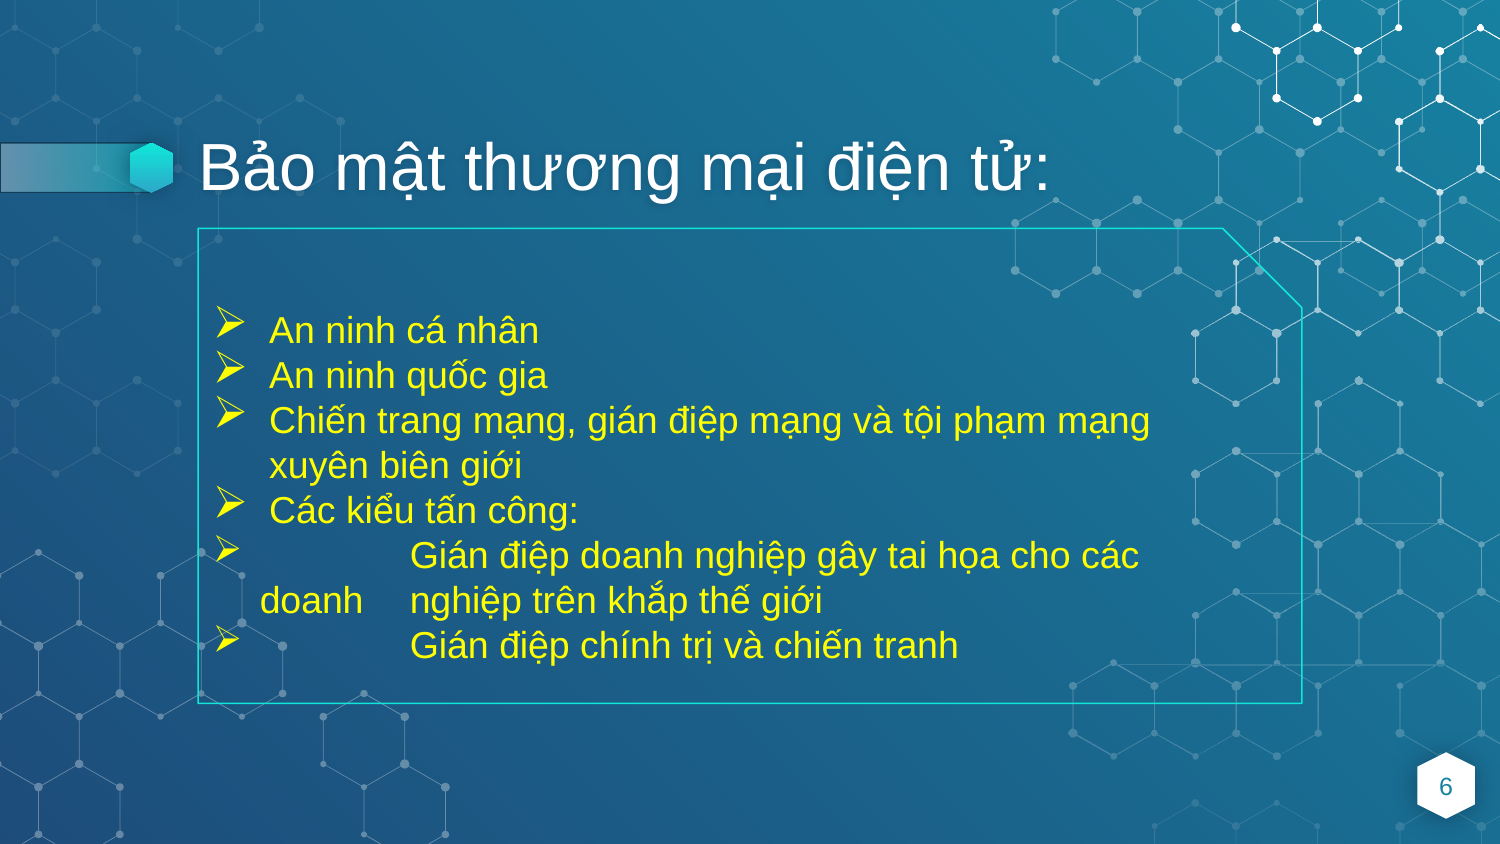

# Bảo mật thương mại điện tử:
An ninh cá nhân
An ninh quốc gia
Chiến trang mạng, gián điệp mạng và tội phạm mạng xuyên biên giới
Các kiểu tấn công:
	Gián điệp doanh nghiệp gây tai họa cho các doanh 	nghiệp trên khắp thế giới
	Gián điệp chính trị và chiến tranh
6